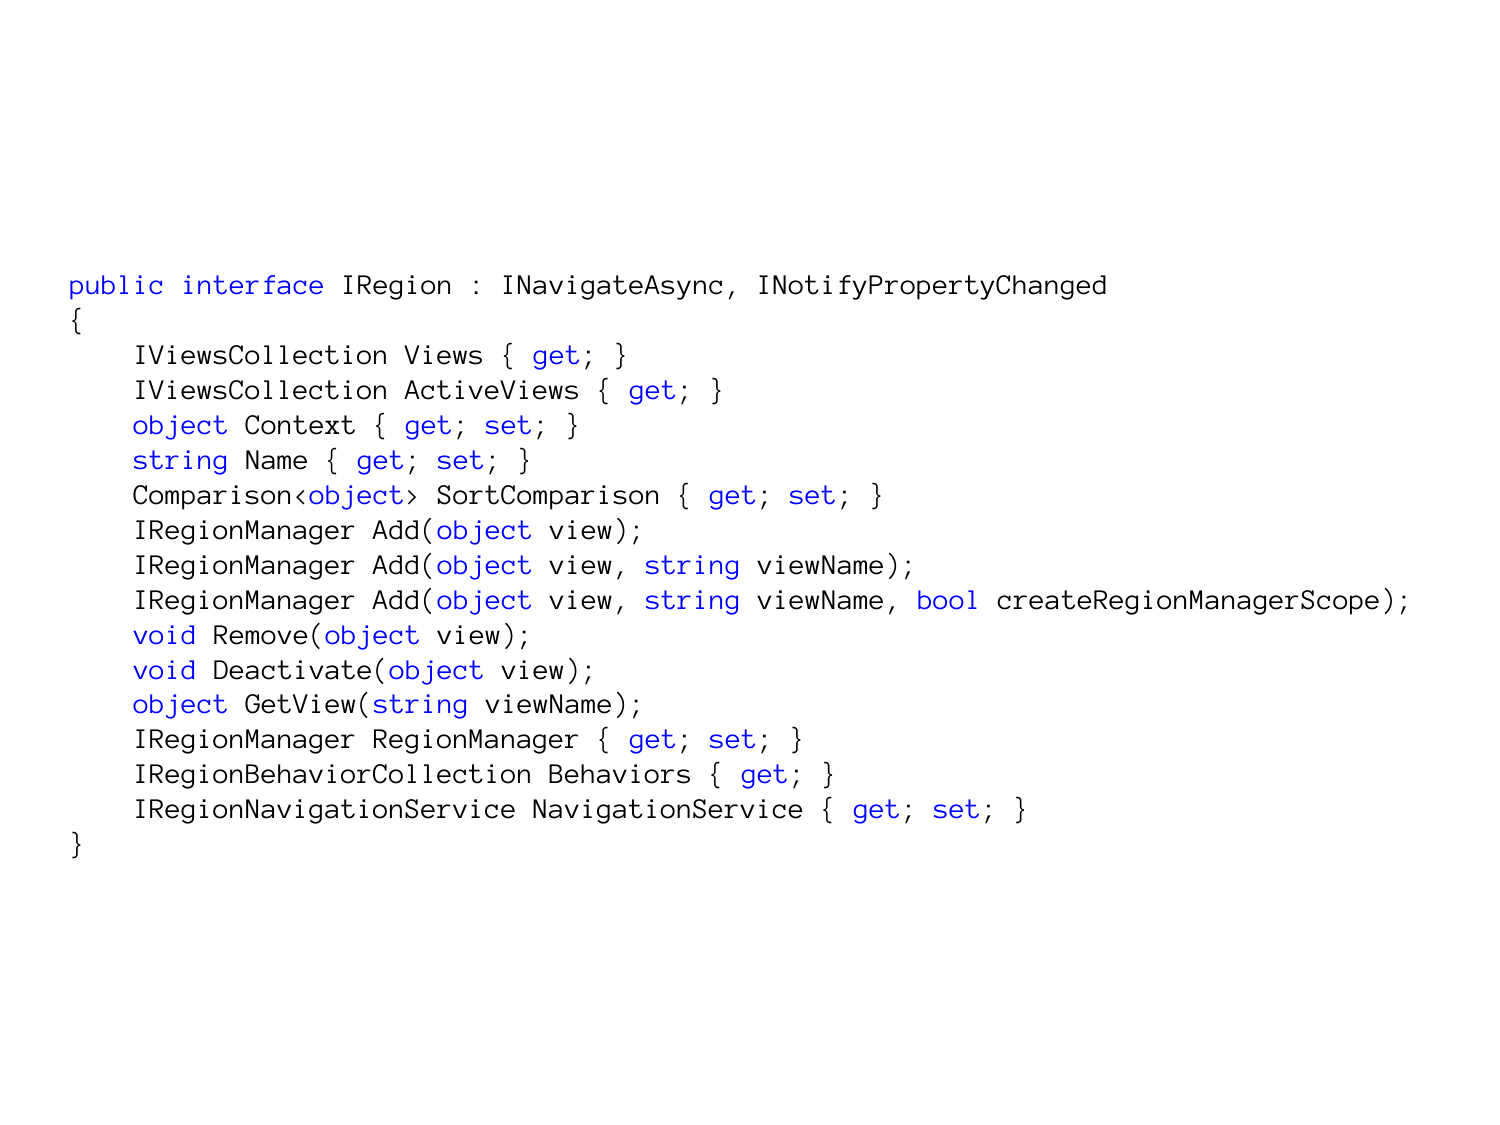

public interface IRegion : INavigateAsync, INotifyPropertyChanged
{
    IViewsCollection Views { get; }
    IViewsCollection ActiveViews { get; }
    object Context { get; set; }
    string Name { get; set; }
    Comparison<object> SortComparison { get; set; }
    IRegionManager Add(object view);
    IRegionManager Add(object view, string viewName);
    IRegionManager Add(object view, string viewName, bool createRegionManagerScope);
    void Remove(object view);
    void Deactivate(object view);
    object GetView(string viewName);
    IRegionManager RegionManager { get; set; }
    IRegionBehaviorCollection Behaviors { get; }
    IRegionNavigationService NavigationService { get; set; }
}